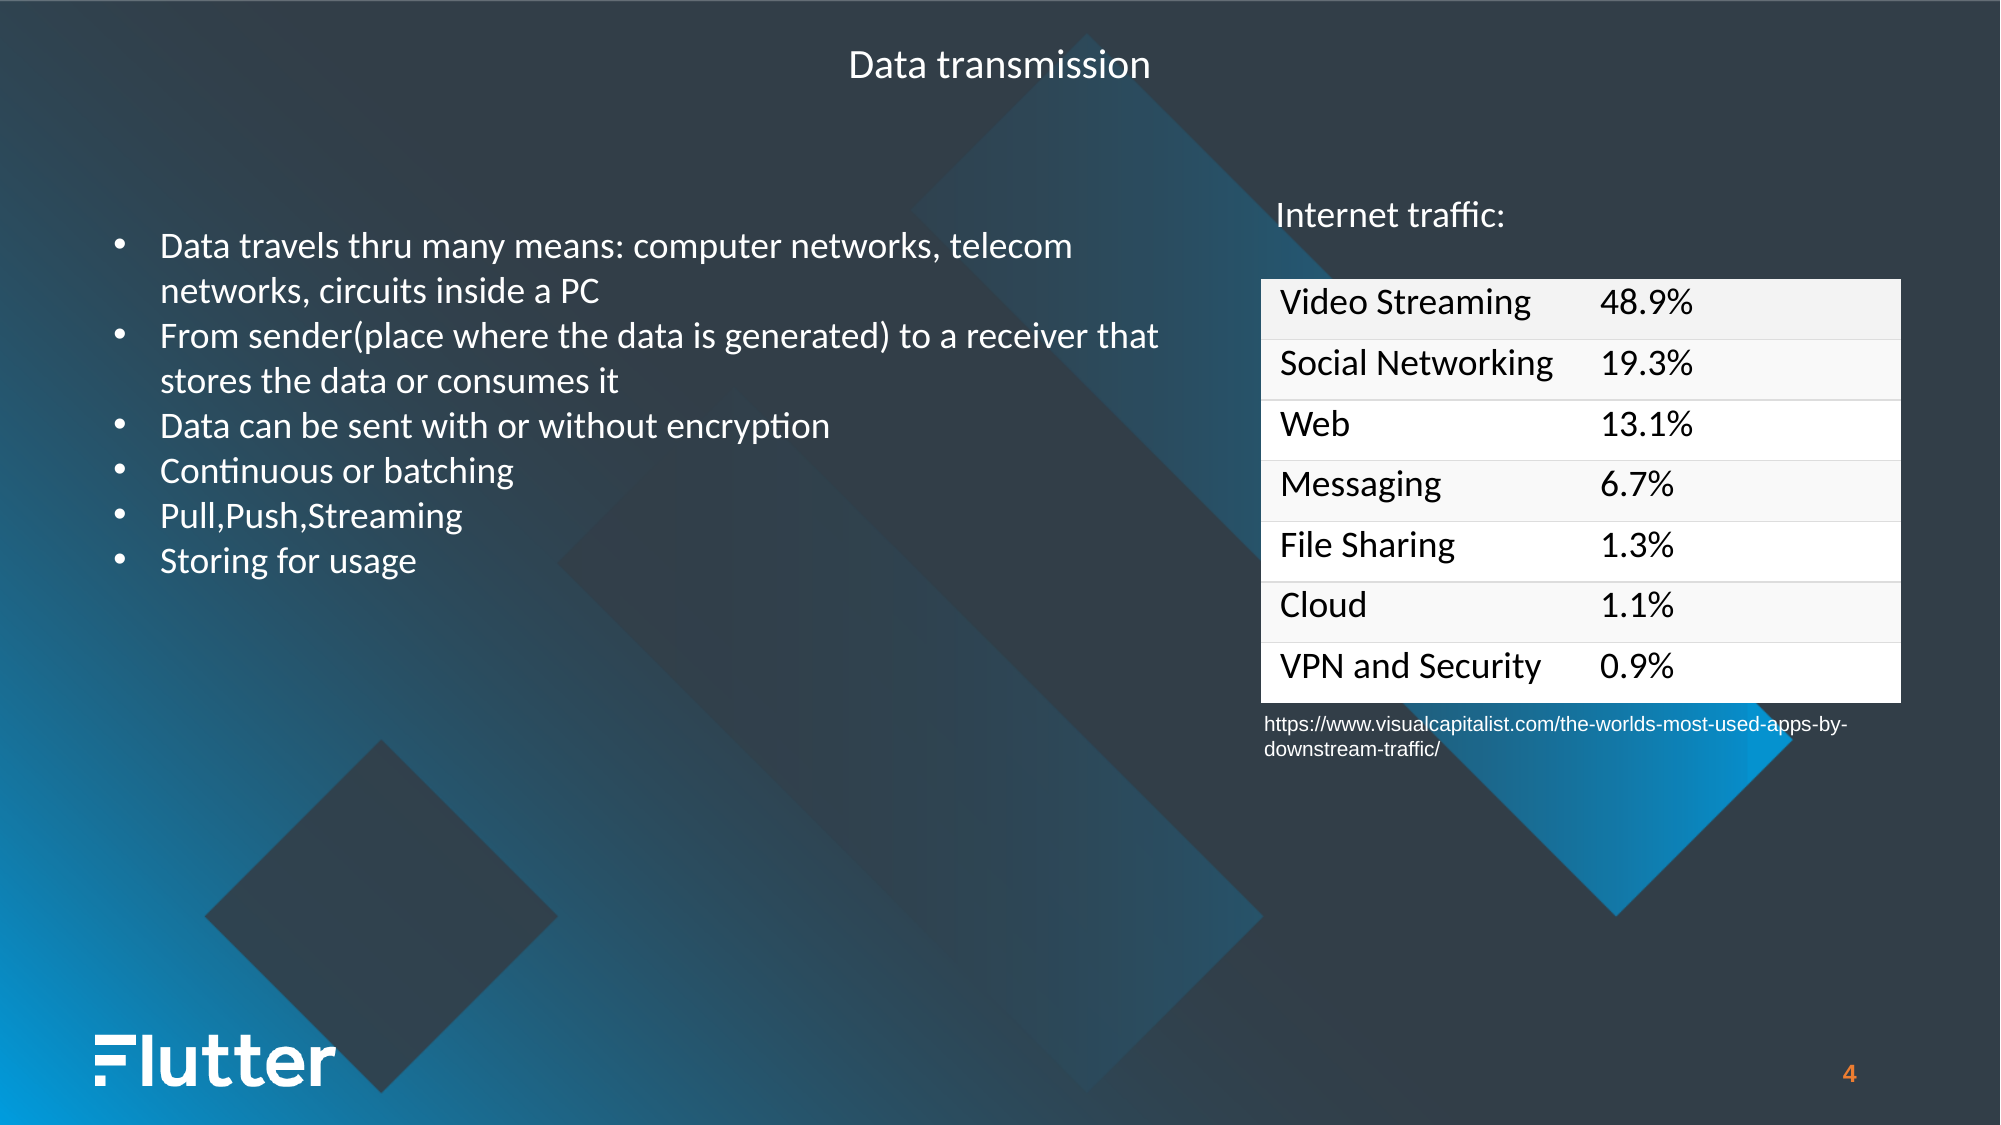

Data transmission
Internet traffic:
Data travels thru many means: computer networks, telecom networks, circuits inside a PC
From sender(place where the data is generated) to a receiver that stores the data or consumes it
Data can be sent with or without encryption
Continuous or batching
Pull,Push,Streaming
Storing for usage

| Video Streaming | 48.9% |
| --- | --- |
| Social Networking | 19.3% |
| Web | 13.1% |
| Messaging | 6.7% |
| File Sharing | 1.3% |
| Cloud | 1.1% |
| VPN and Security | 0.9% |
https://www.visualcapitalist.com/the-worlds-most-used-apps-by-downstream-traffic/